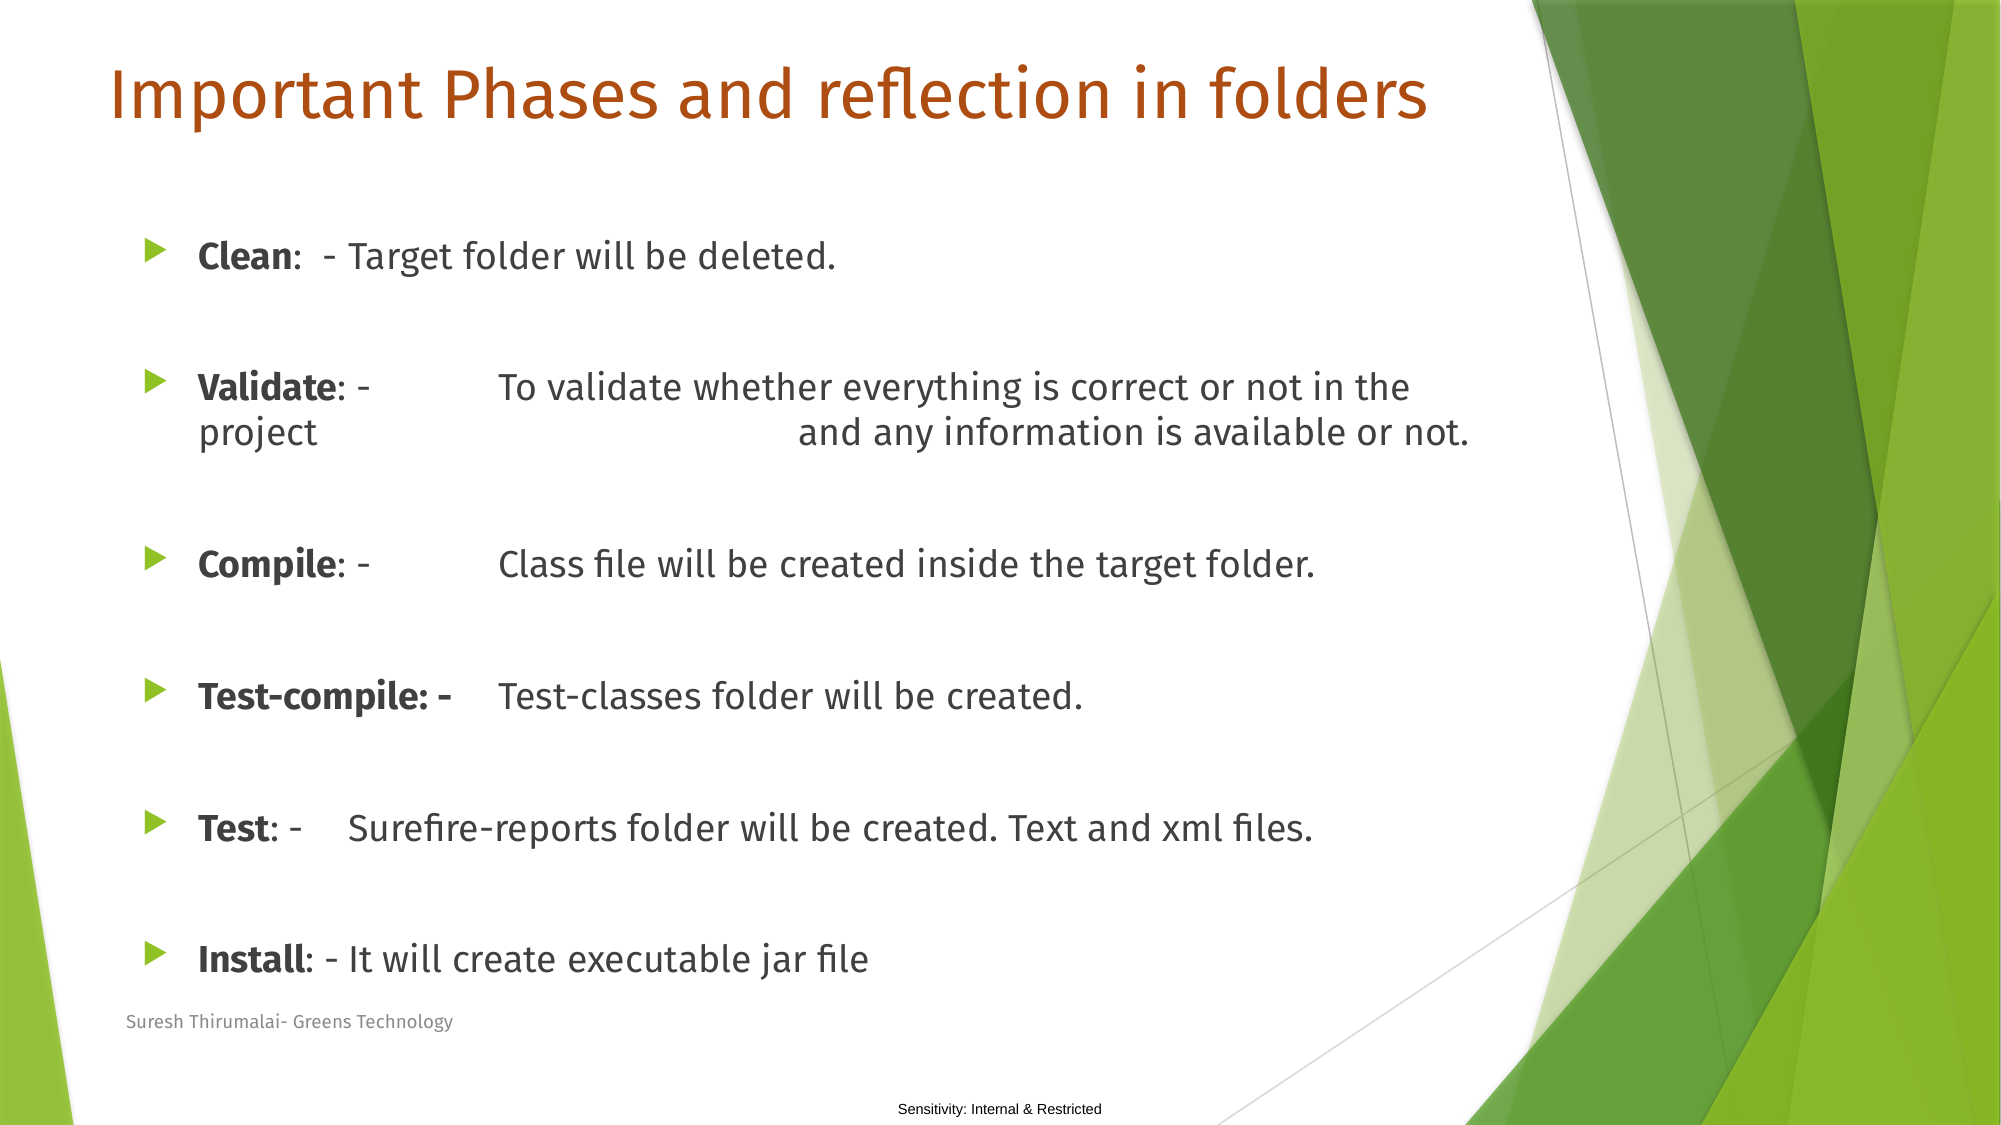

# Important Phases and reflection in folders
Clean:  -	Target folder will be deleted.

Validate: -	To validate whether everything is correct or not in the project 				and any information is available or not.

Compile: -	Class file will be created inside the target folder.

Test-compile: -	Test-classes folder will be created.

Test: -	Surefire-reports folder will be created. Text and xml files.

Install: -	It will create executable jar file

Suresh Thirumalai- Greens Technology